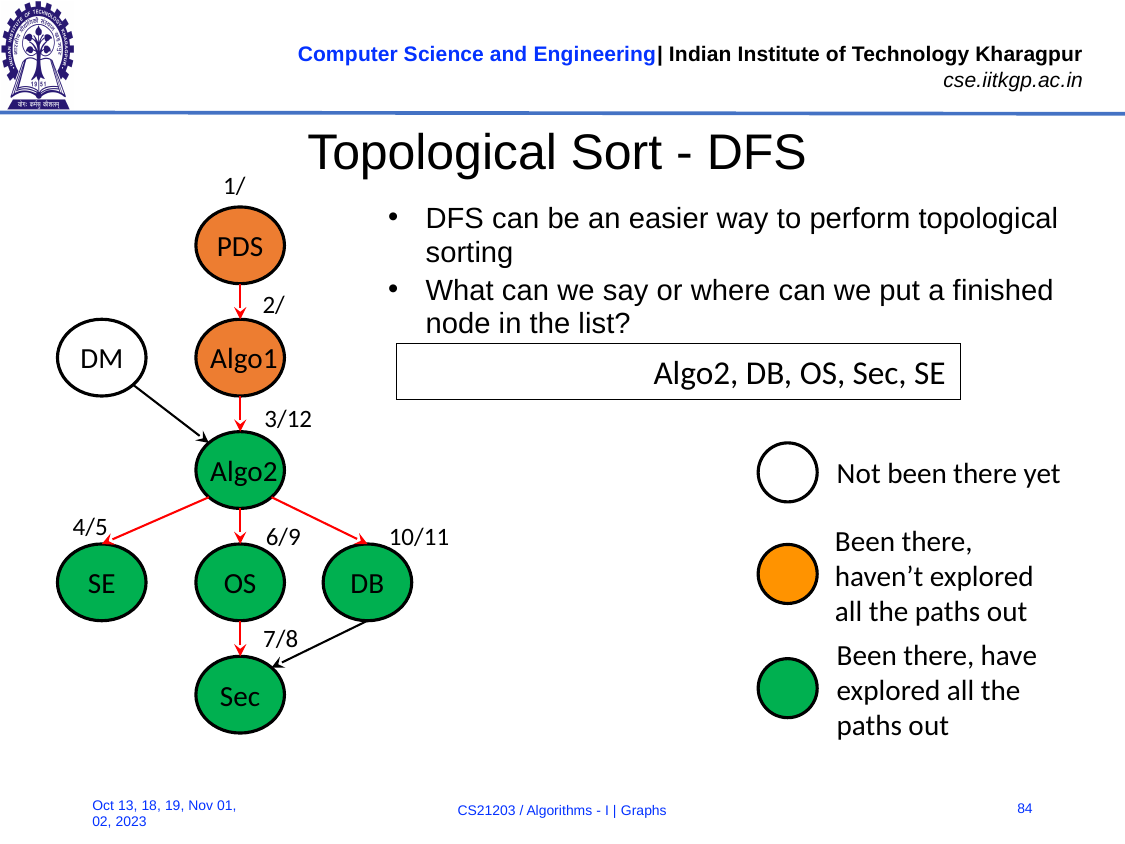

# Topological Sort - DFS
1/
DFS can be an easier way to perform topological sorting
What can we say or where can we put a finished node in the list?

PDS

DM

Algo1

Algo2

SE

OS

DB

Sec
2/
Algo2, DB, OS, Sec, SE
3/12

Not been there yet
Been there, haven’t explored all the paths out

Been there, have explored all the paths out

4/5
6/9
10/11
7/8
84
CS21203 / Algorithms - I | Graphs
Oct 13, 18, 19, Nov 01, 02, 2023